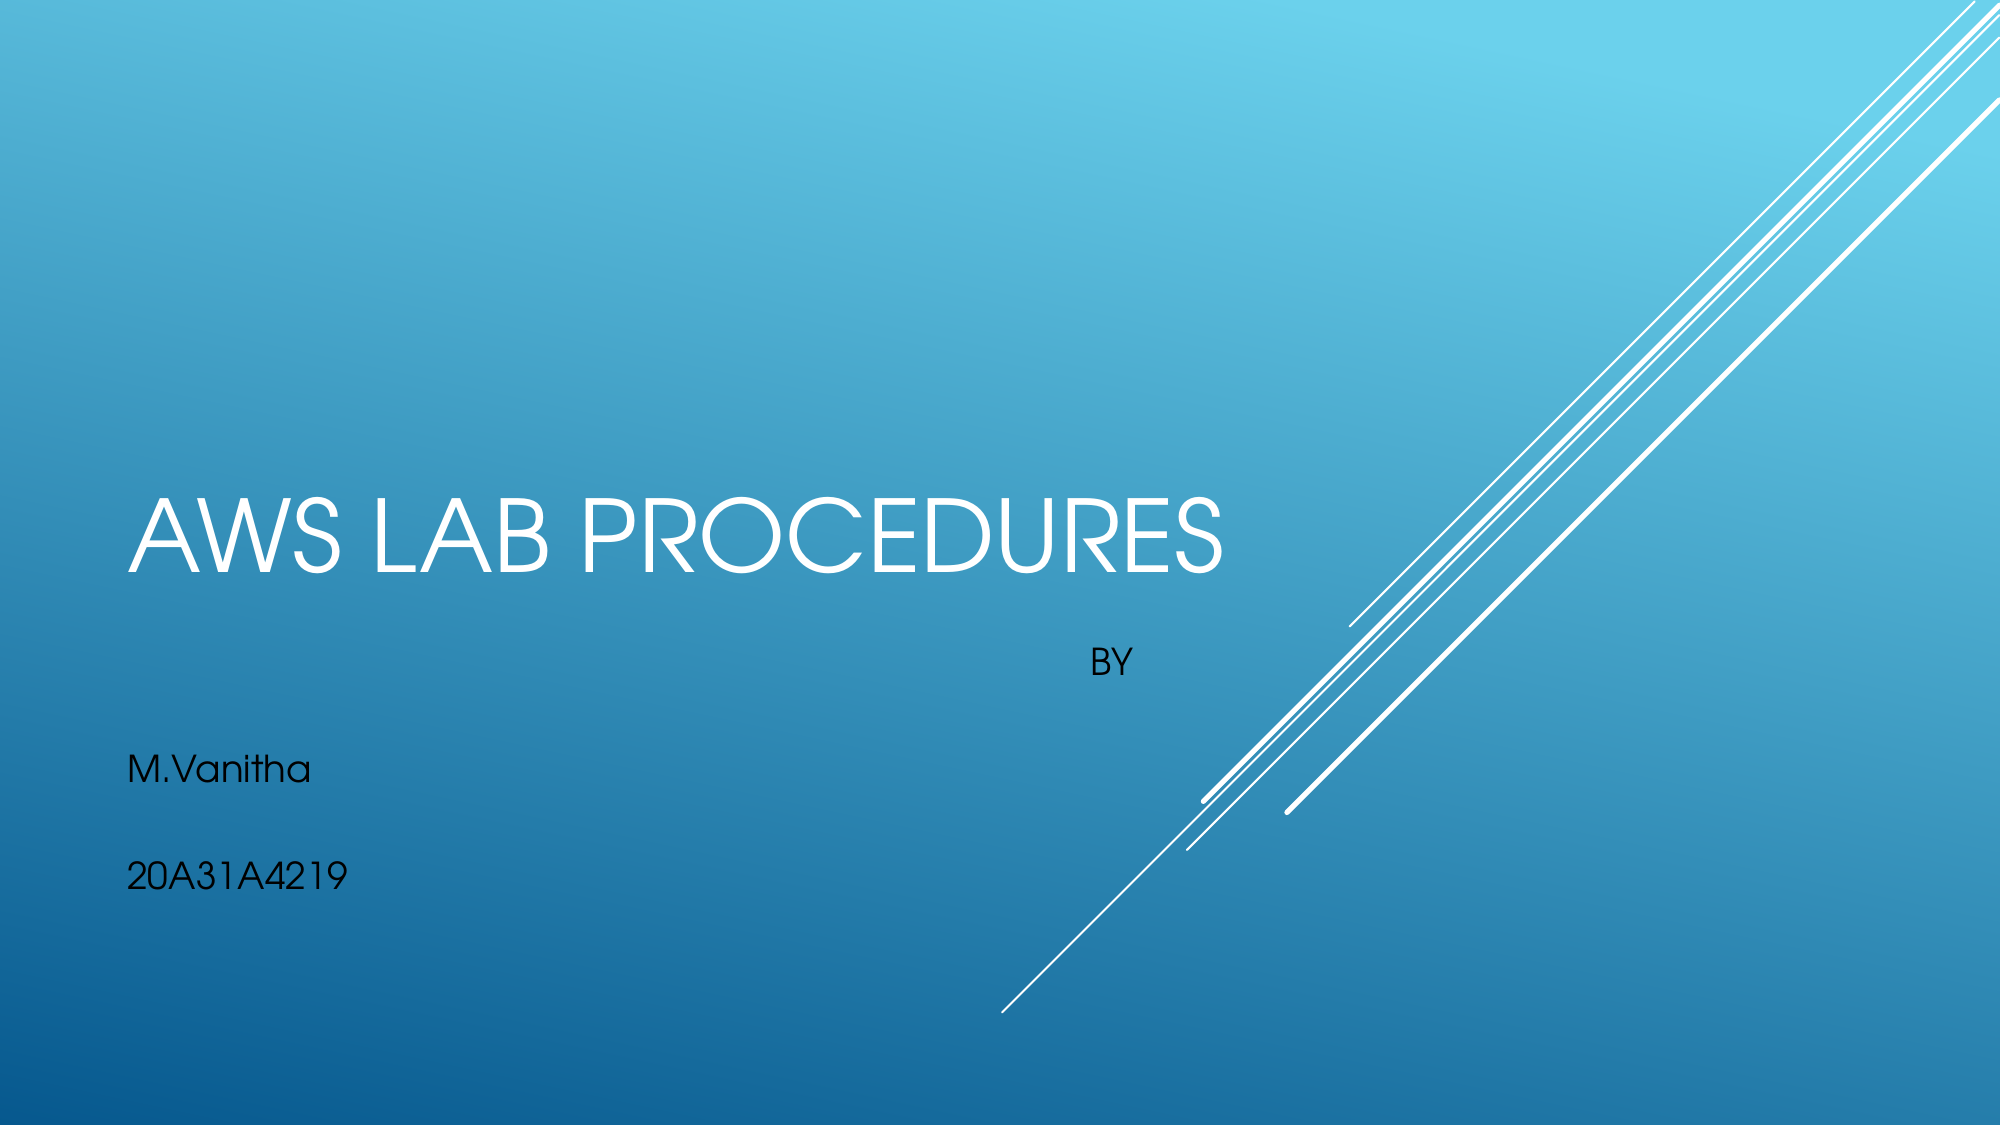

# AWS LAB PROCEDURES
                                                                                              BY
                                                                                       M.Vanitha
                                                                                      20A31A4219